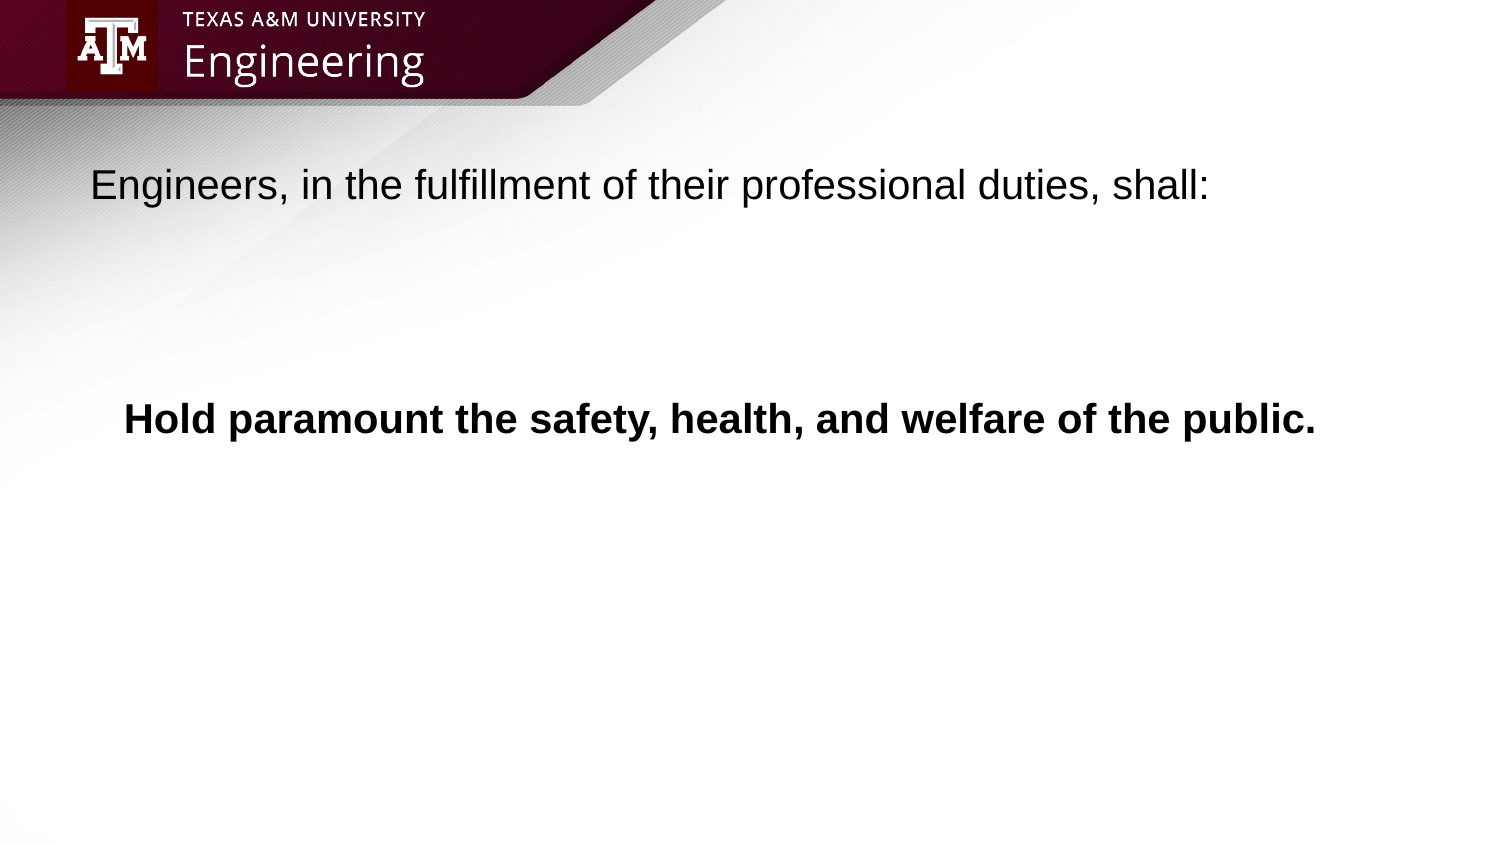

# Engineers, in the fulfillment of their professional duties, shall:
Hold paramount the safety, health, and welfare of the public.